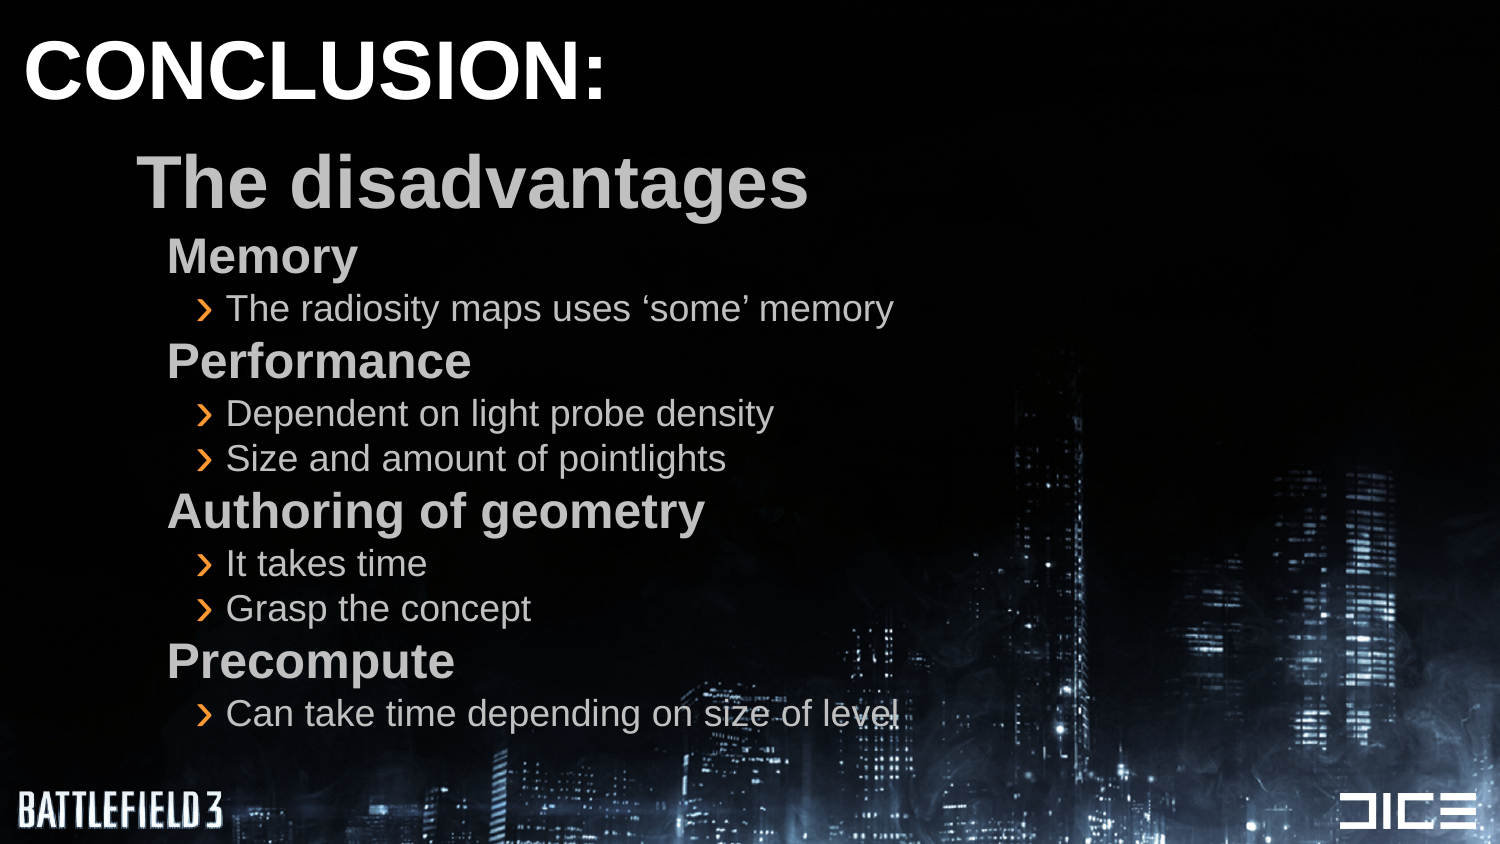

# CONCLUSION:
The disadvantages
Memory
The radiosity maps uses ‘some’ memory
Performance
Dependent on light probe density
Size and amount of pointlights
Authoring of geometry
It takes time
Grasp the concept
Precompute
Can take time depending on size of level